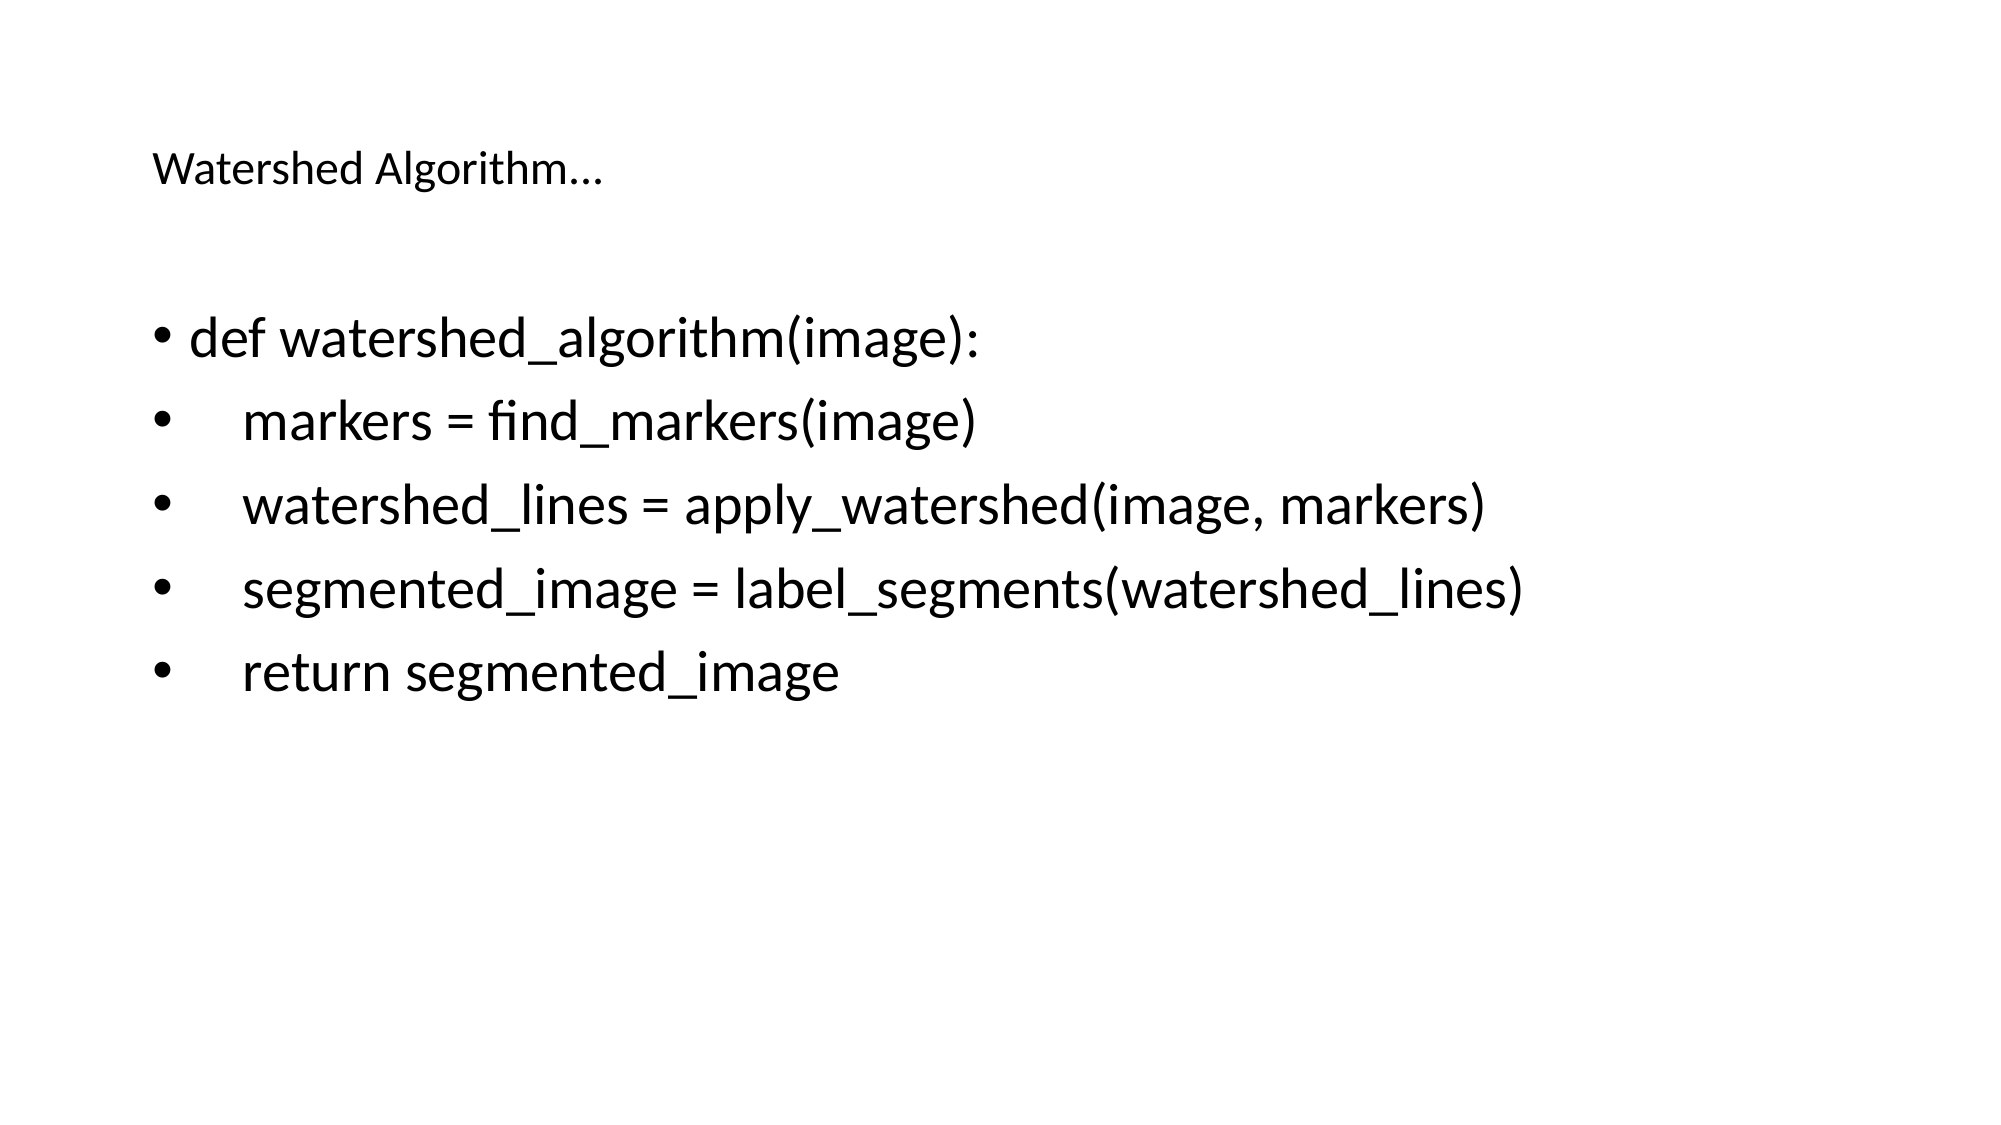

# Watershed Algorithm...
def watershed_algorithm(image):
    markers = find_markers(image)
    watershed_lines = apply_watershed(image, markers)
    segmented_image = label_segments(watershed_lines)
    return segmented_image